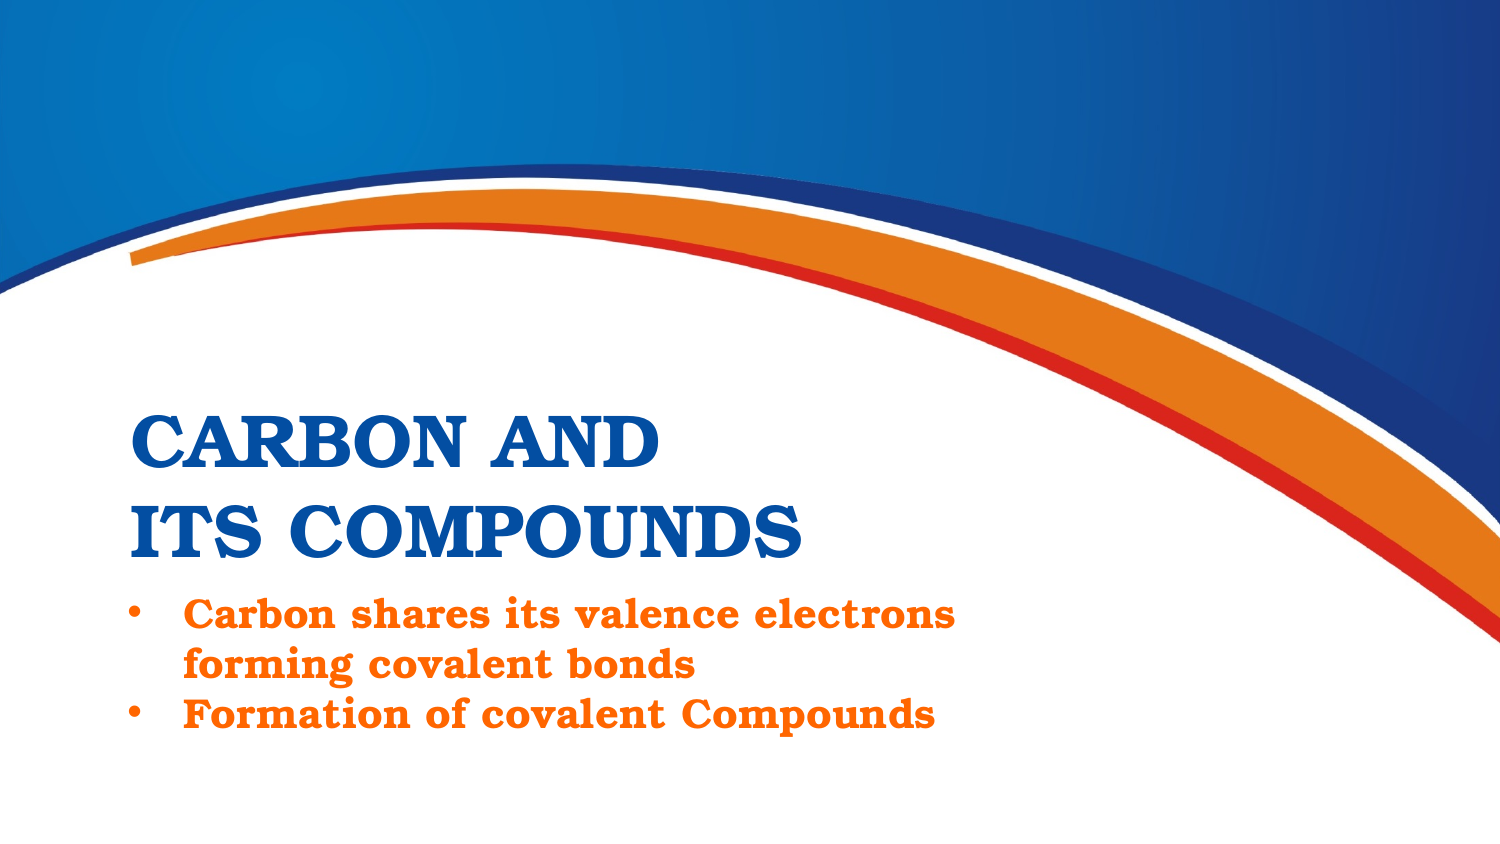

CARBON AND
ITS COMPOUNDS
Carbon shares its valence electrons
forming covalent bonds
Formation of covalent Compounds